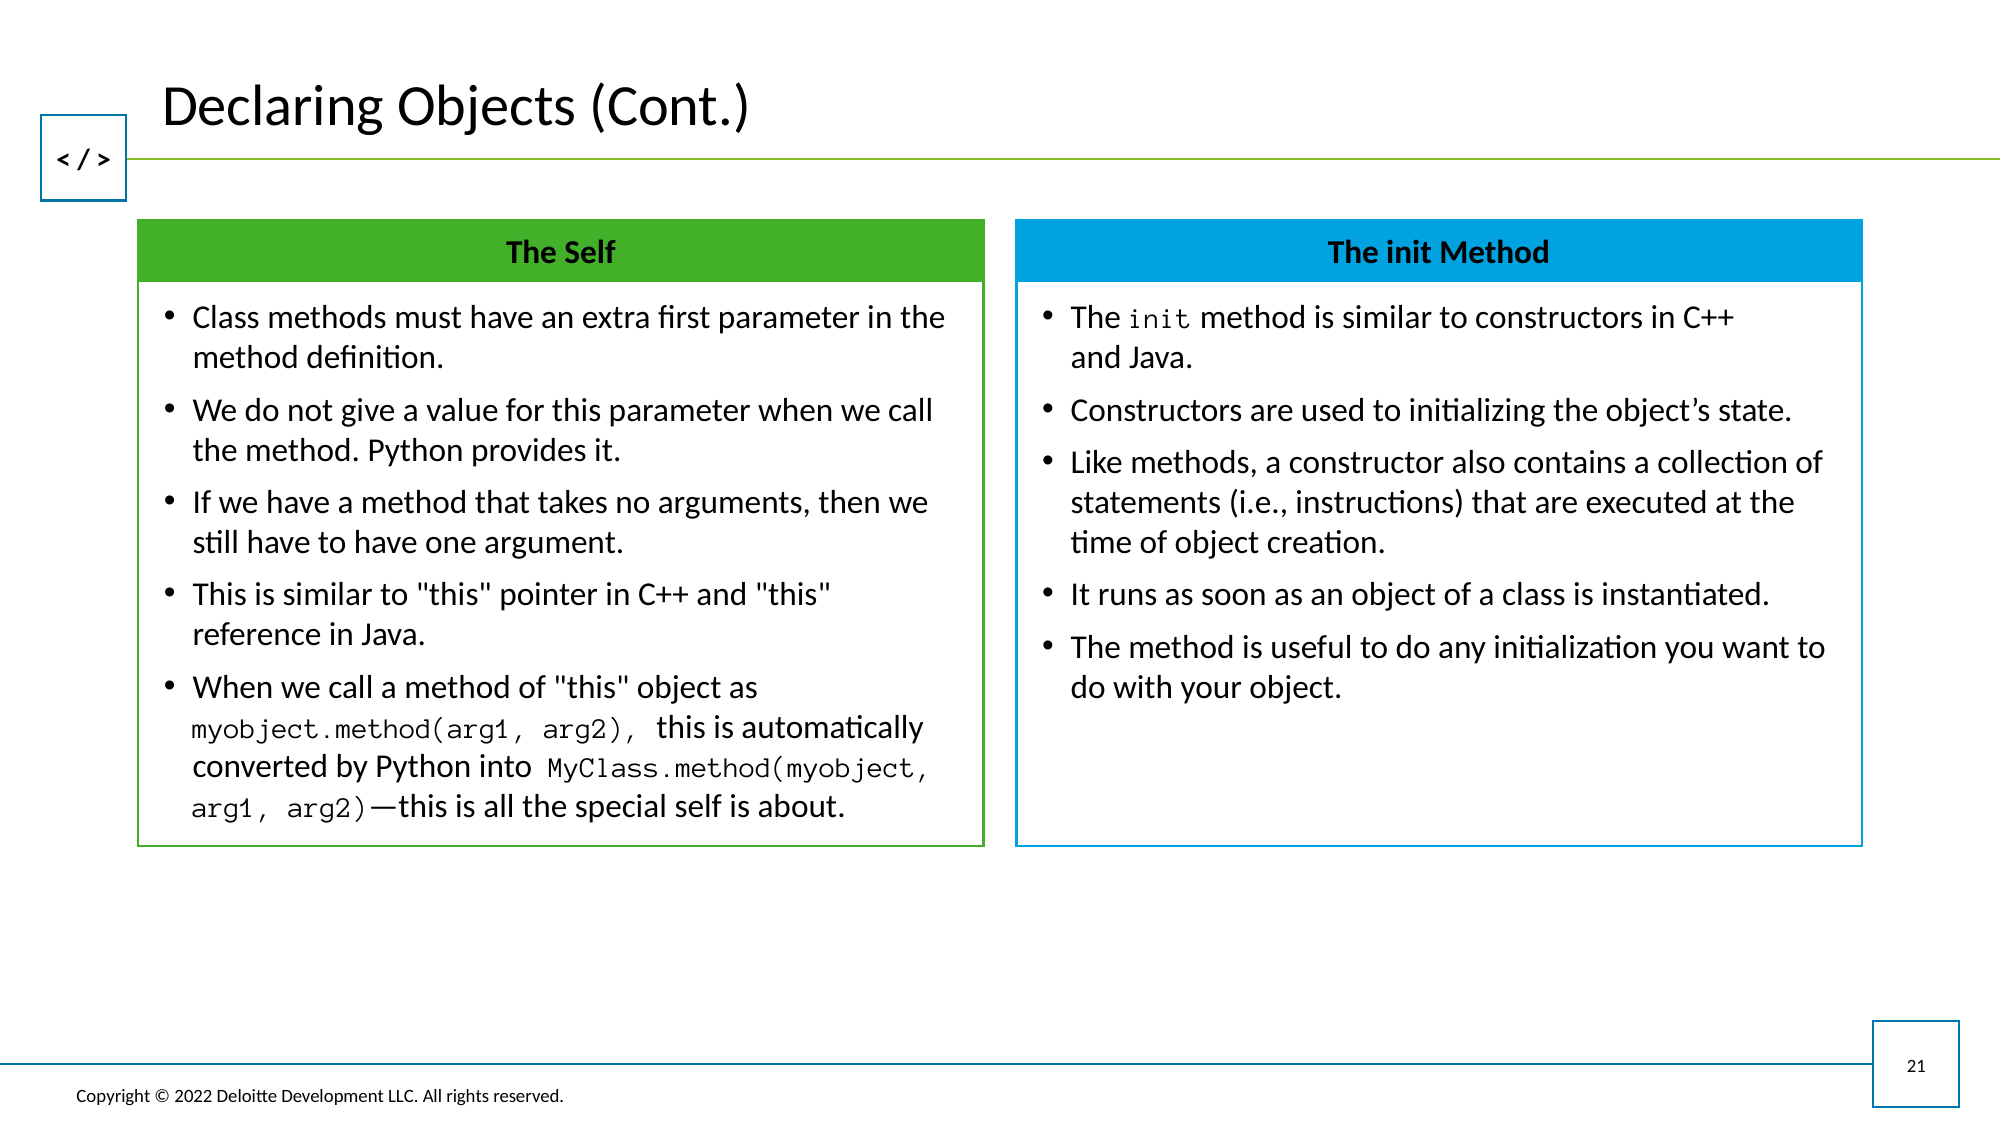

# Declaring Objects (Cont.)

The Self
The init Method

Class methods must have an extra first parameter in the method definition.
We do not give a value for this parameter when we call the method. Python provides it.
If we have a method that takes no arguments, then we still have to have one argument.
This is similar to "this" pointer in C++ and "this" reference in Java.
When we call a method of "this" object as myobject.method(arg1, arg2), this is automatically converted by Python into MyClass.method(myobject, arg1, arg2)—this is all the special self is about.
The init method is similar to constructors in C++
and Java.
Constructors are used to initializing the object’s state.
Like methods, a constructor also contains a collection of statements (i.e., instructions) that are executed at the time of object creation.
It runs as soon as an object of a class is instantiated.
The method is useful to do any initialization you want to do with your object.

21